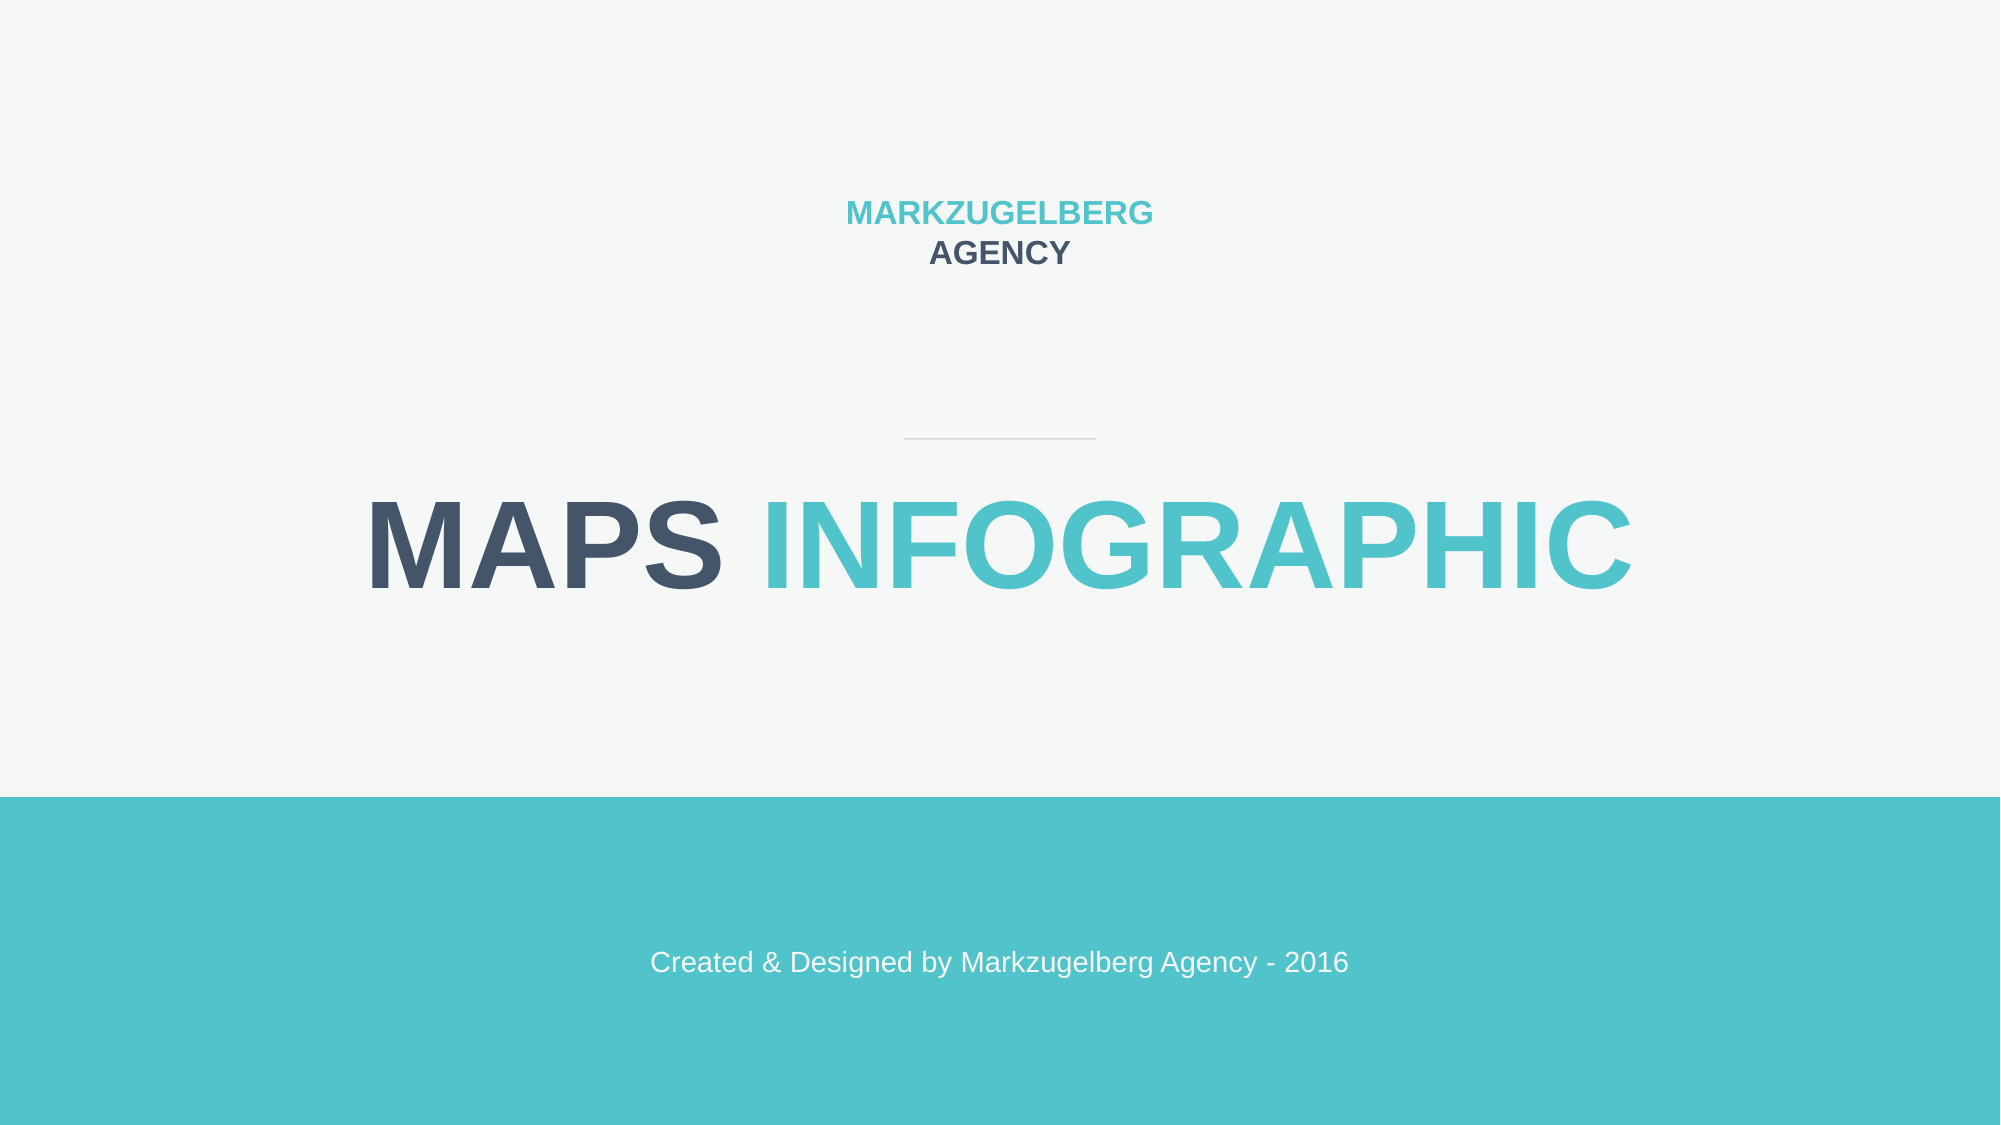

MARKZUGELBERG
AGENCY
MAPS INFOGRAPHIC
Created & Designed by Markzugelberg Agency - 2016